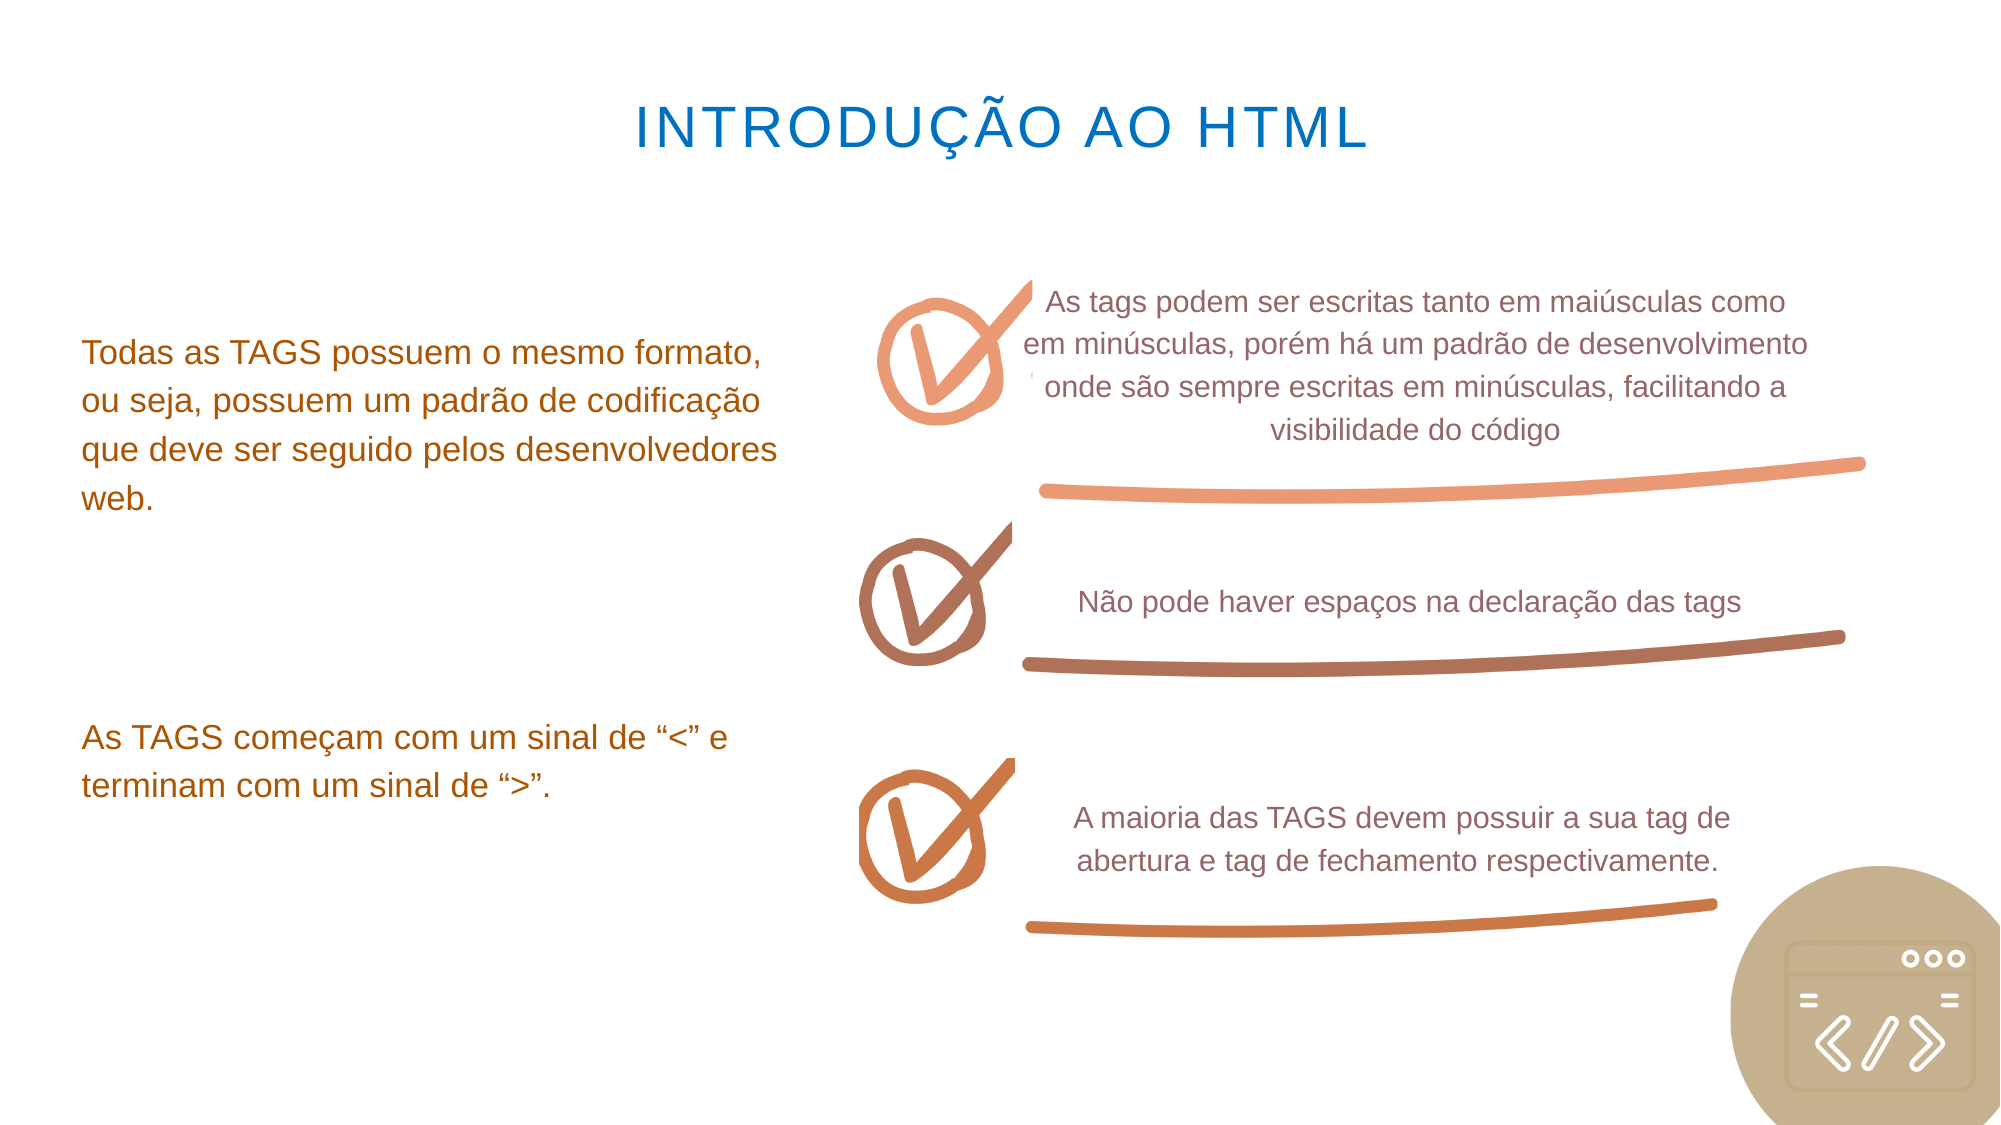

Introdução ao html
< tags />

As tags podem ser escritas tanto em maiúsculas como em minúsculas, porém há um padrão de desenvolvimento onde são sempre escritas em minúsculas, facilitando a visibilidade do código

Não pode haver espaços na declaração das tags

 A maioria das TAGS devem possuir a sua tag de abertura e tag de fechamento respectivamente.

Todas as TAGS possuem o mesmo formato, ou seja, possuem um padrão de codificação que deve ser seguido pelos desenvolvedores web.

As TAGS começam com um sinal de “<” e terminam com um sinal de “>”.